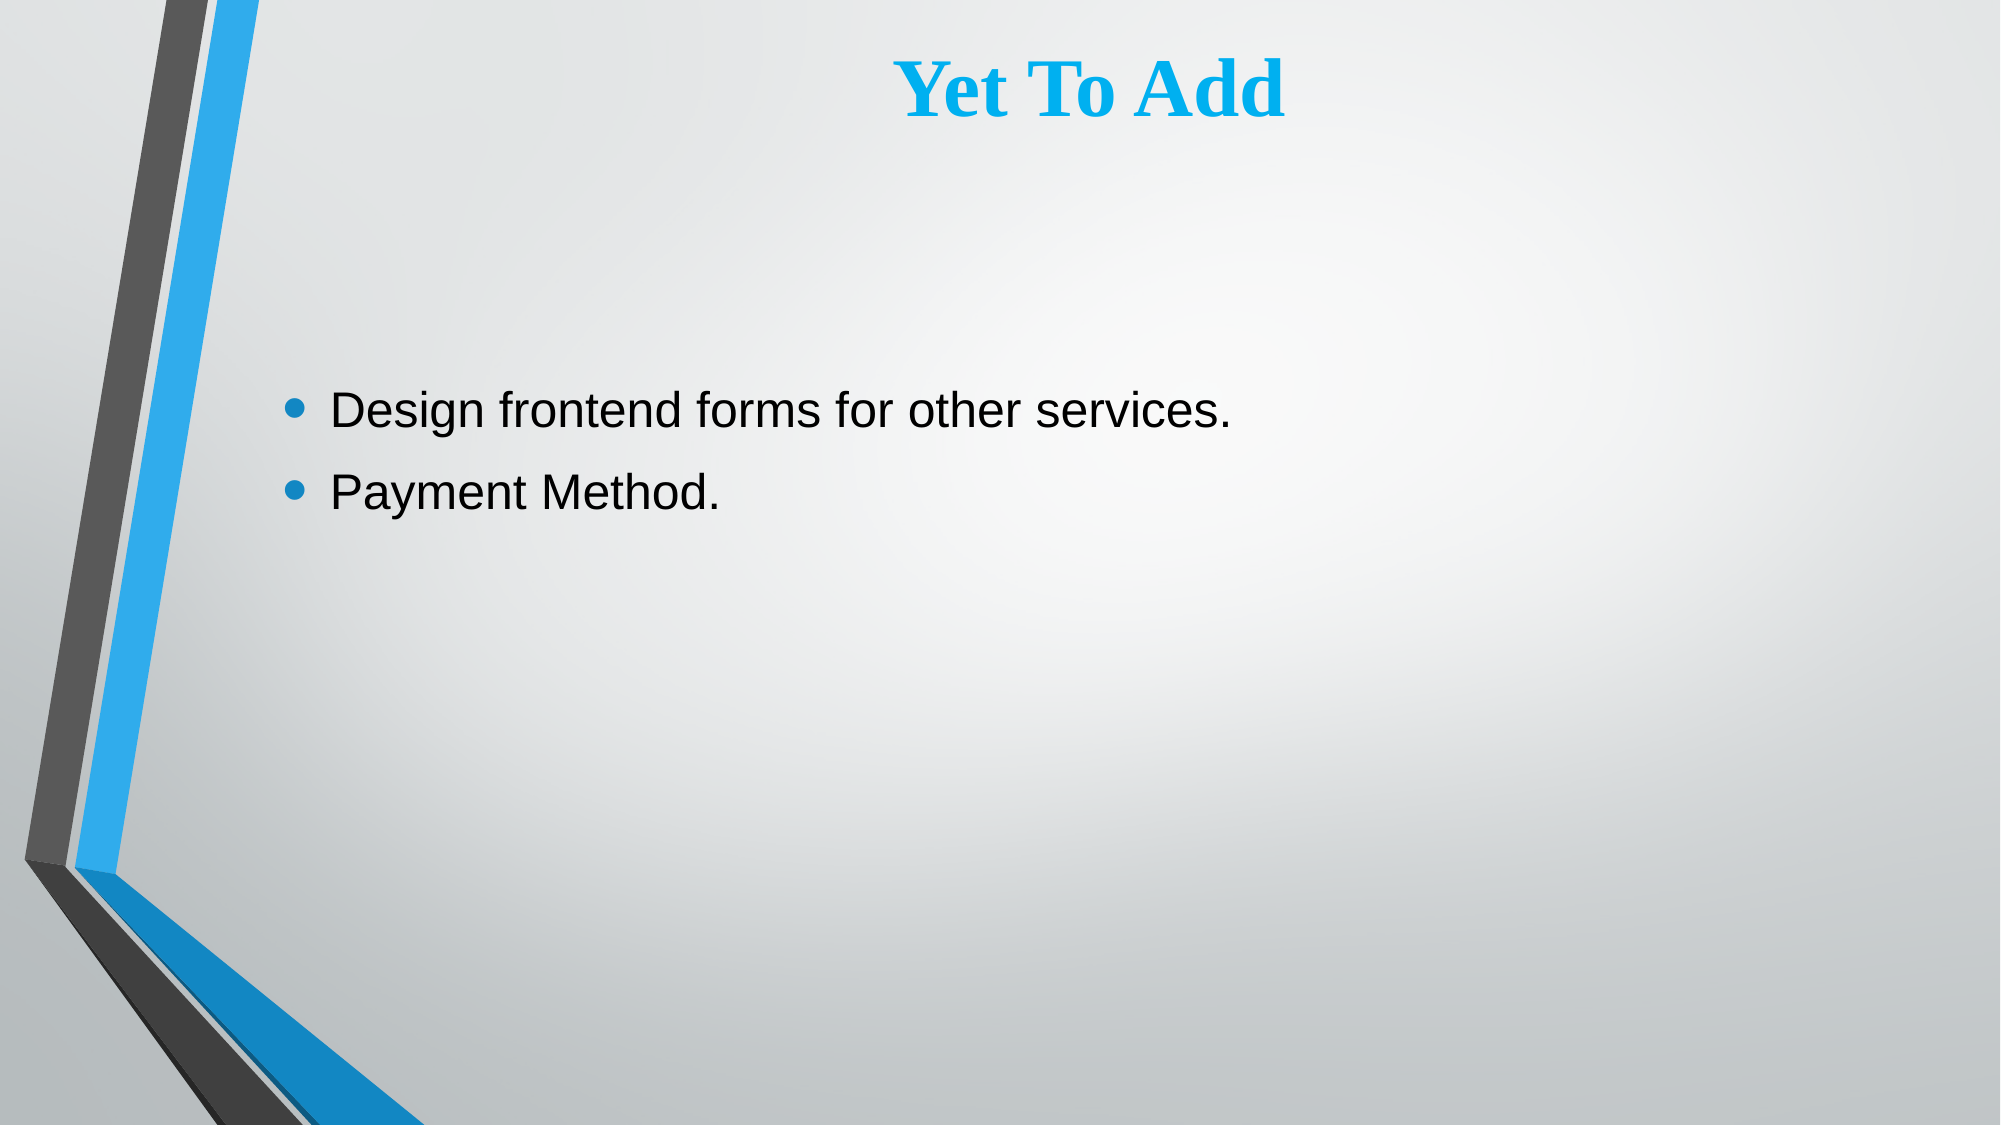

# Yet To Add
Design frontend forms for other services.
Payment Method.